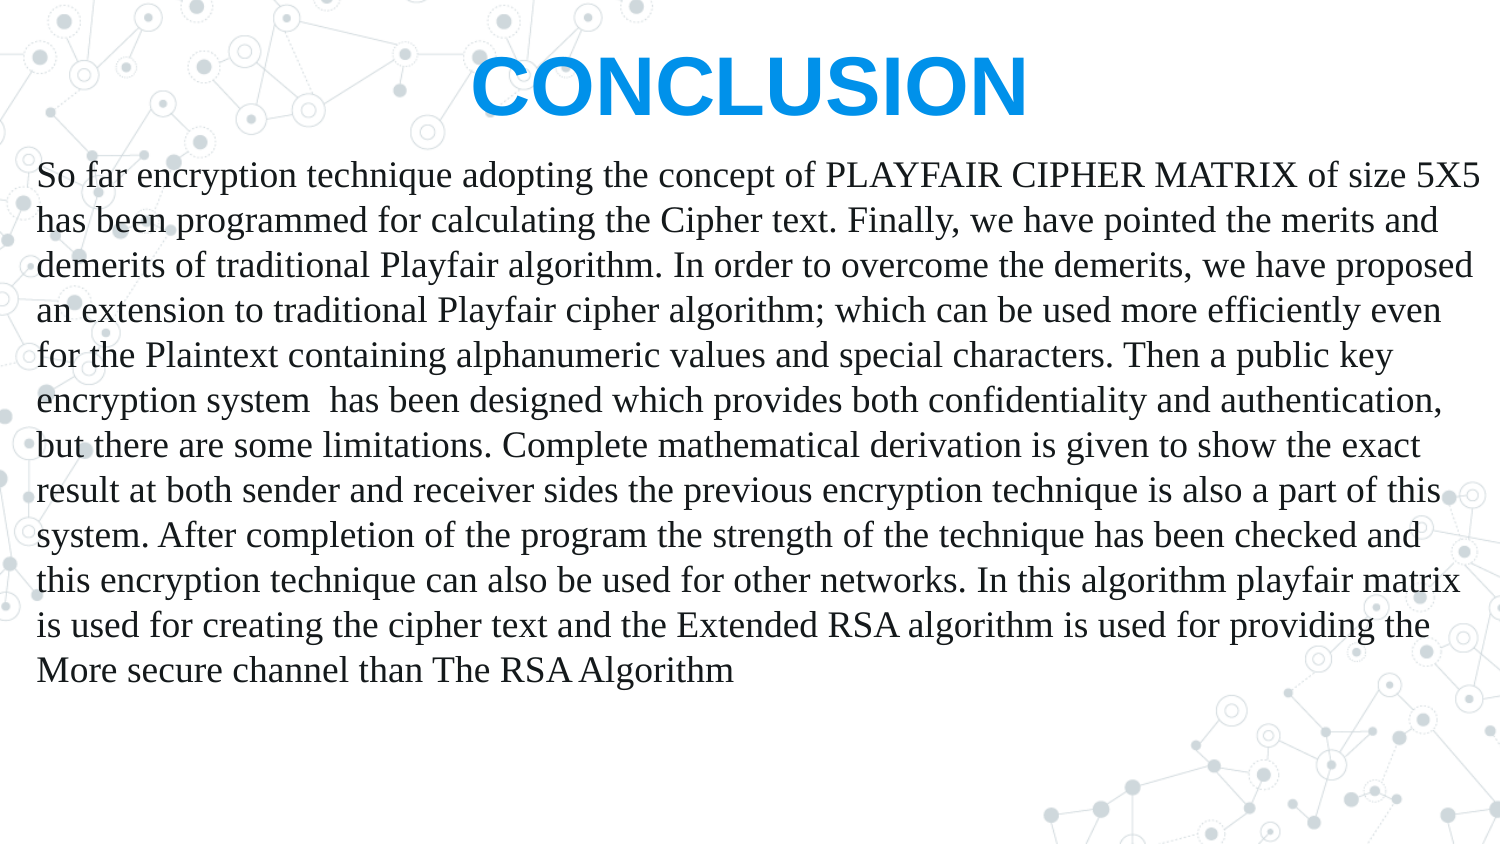

# CONCLUSION
So far encryption technique adopting the concept of PLAYFAIR CIPHER MATRIX of size 5X5 has been programmed for calculating the Cipher text. Finally, we have pointed the merits and demerits of traditional Playfair algorithm. In order to overcome the demerits, we have proposed an extension to traditional Playfair cipher algorithm; which can be used more efficiently even for the Plaintext containing alphanumeric values and special characters. Then a public key encryption system  has been designed which provides both confidentiality and authentication, but there are some limitations. Complete mathematical derivation is given to show the exact result at both sender and receiver sides the previous encryption technique is also a part of this system. After completion of the program the strength of the technique has been checked and this encryption technique can also be used for other networks. In this algorithm playfair matrix is used for creating the cipher text and the Extended RSA algorithm is used for providing the More secure channel than The RSA Algorithm